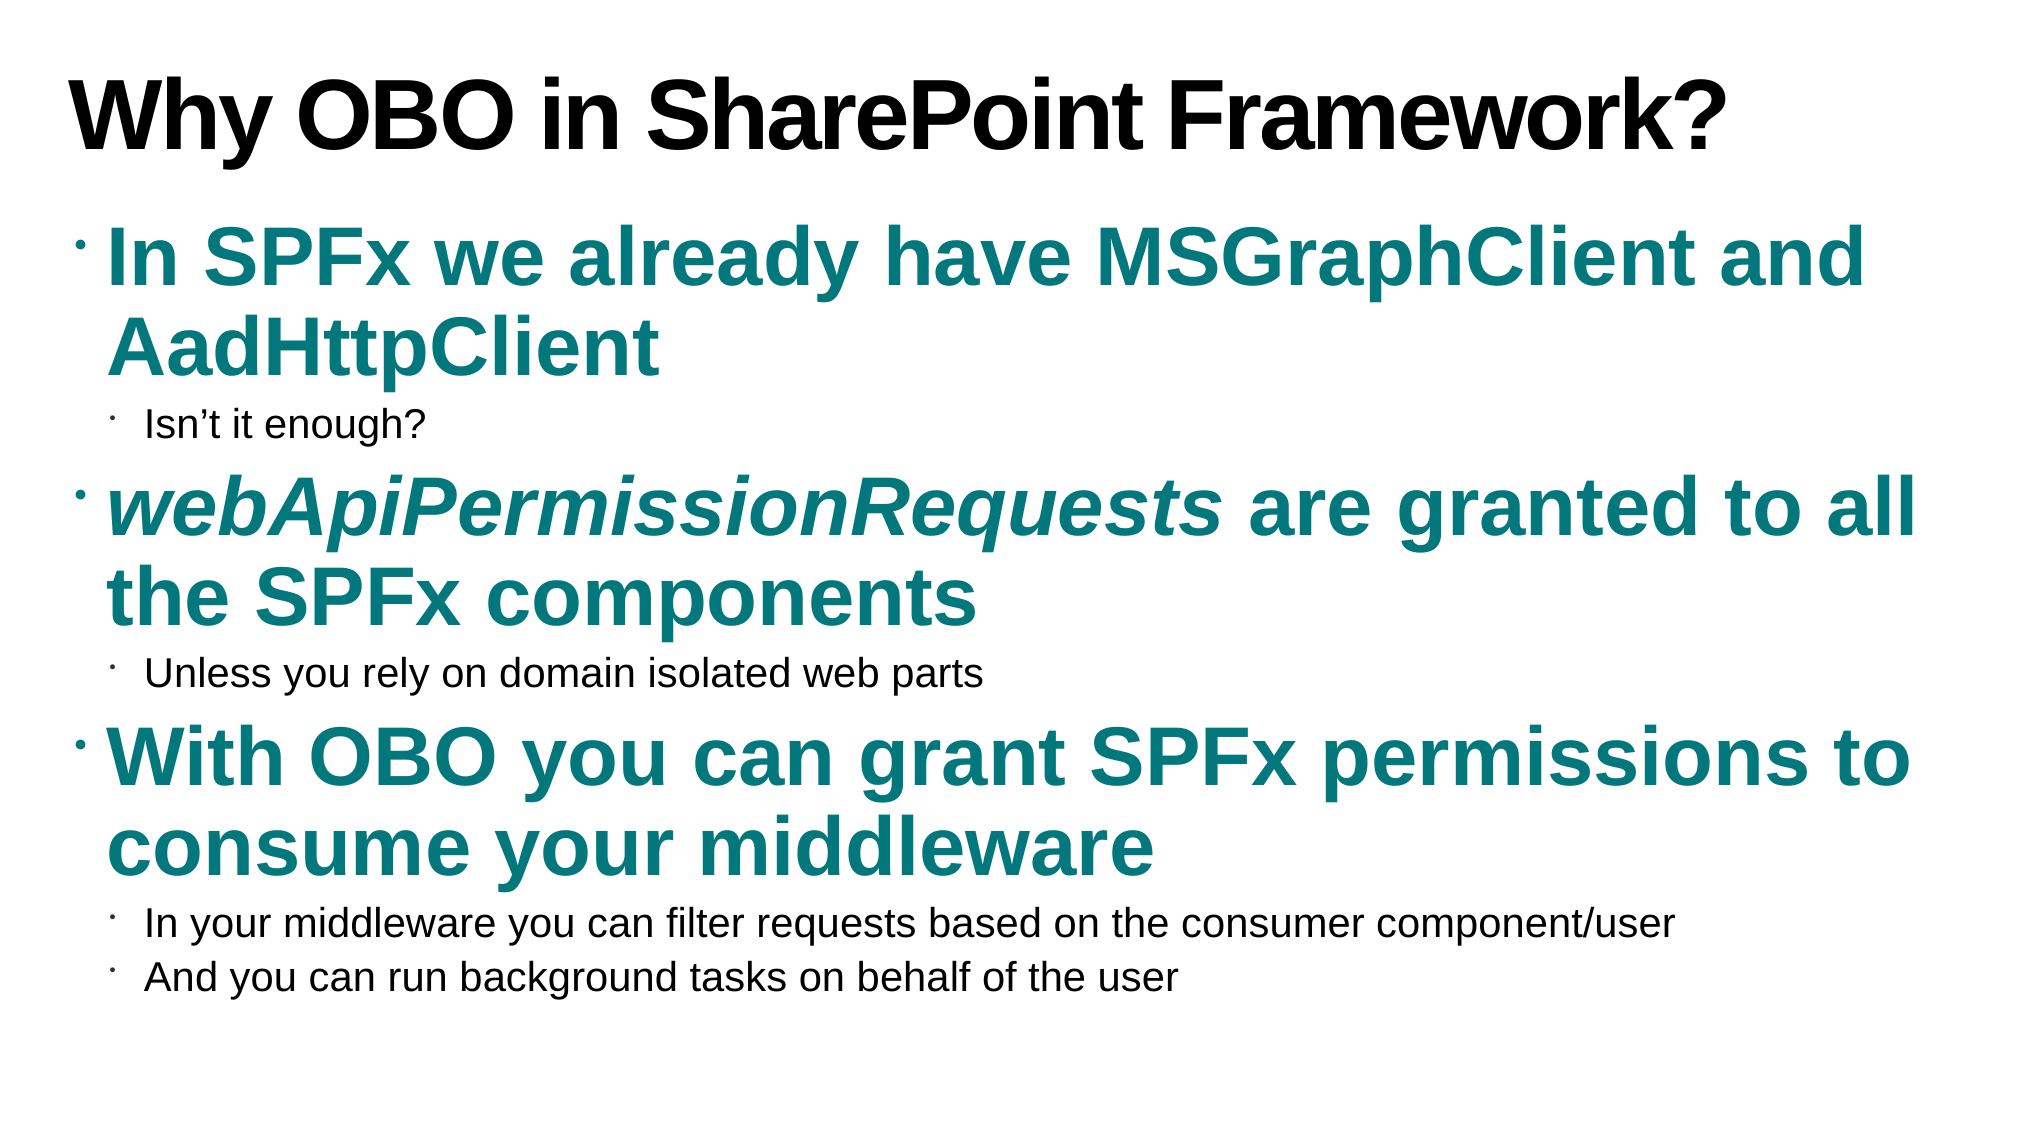

# Why OBO in SharePoint Framework?
In SPFx we already have MSGraphClient and AadHttpClient
Isn’t it enough?
webApiPermissionRequests are granted to all the SPFx components
Unless you rely on domain isolated web parts
With OBO you can grant SPFx permissions to consume your middleware
In your middleware you can filter requests based on the consumer component/user
And you can run background tasks on behalf of the user